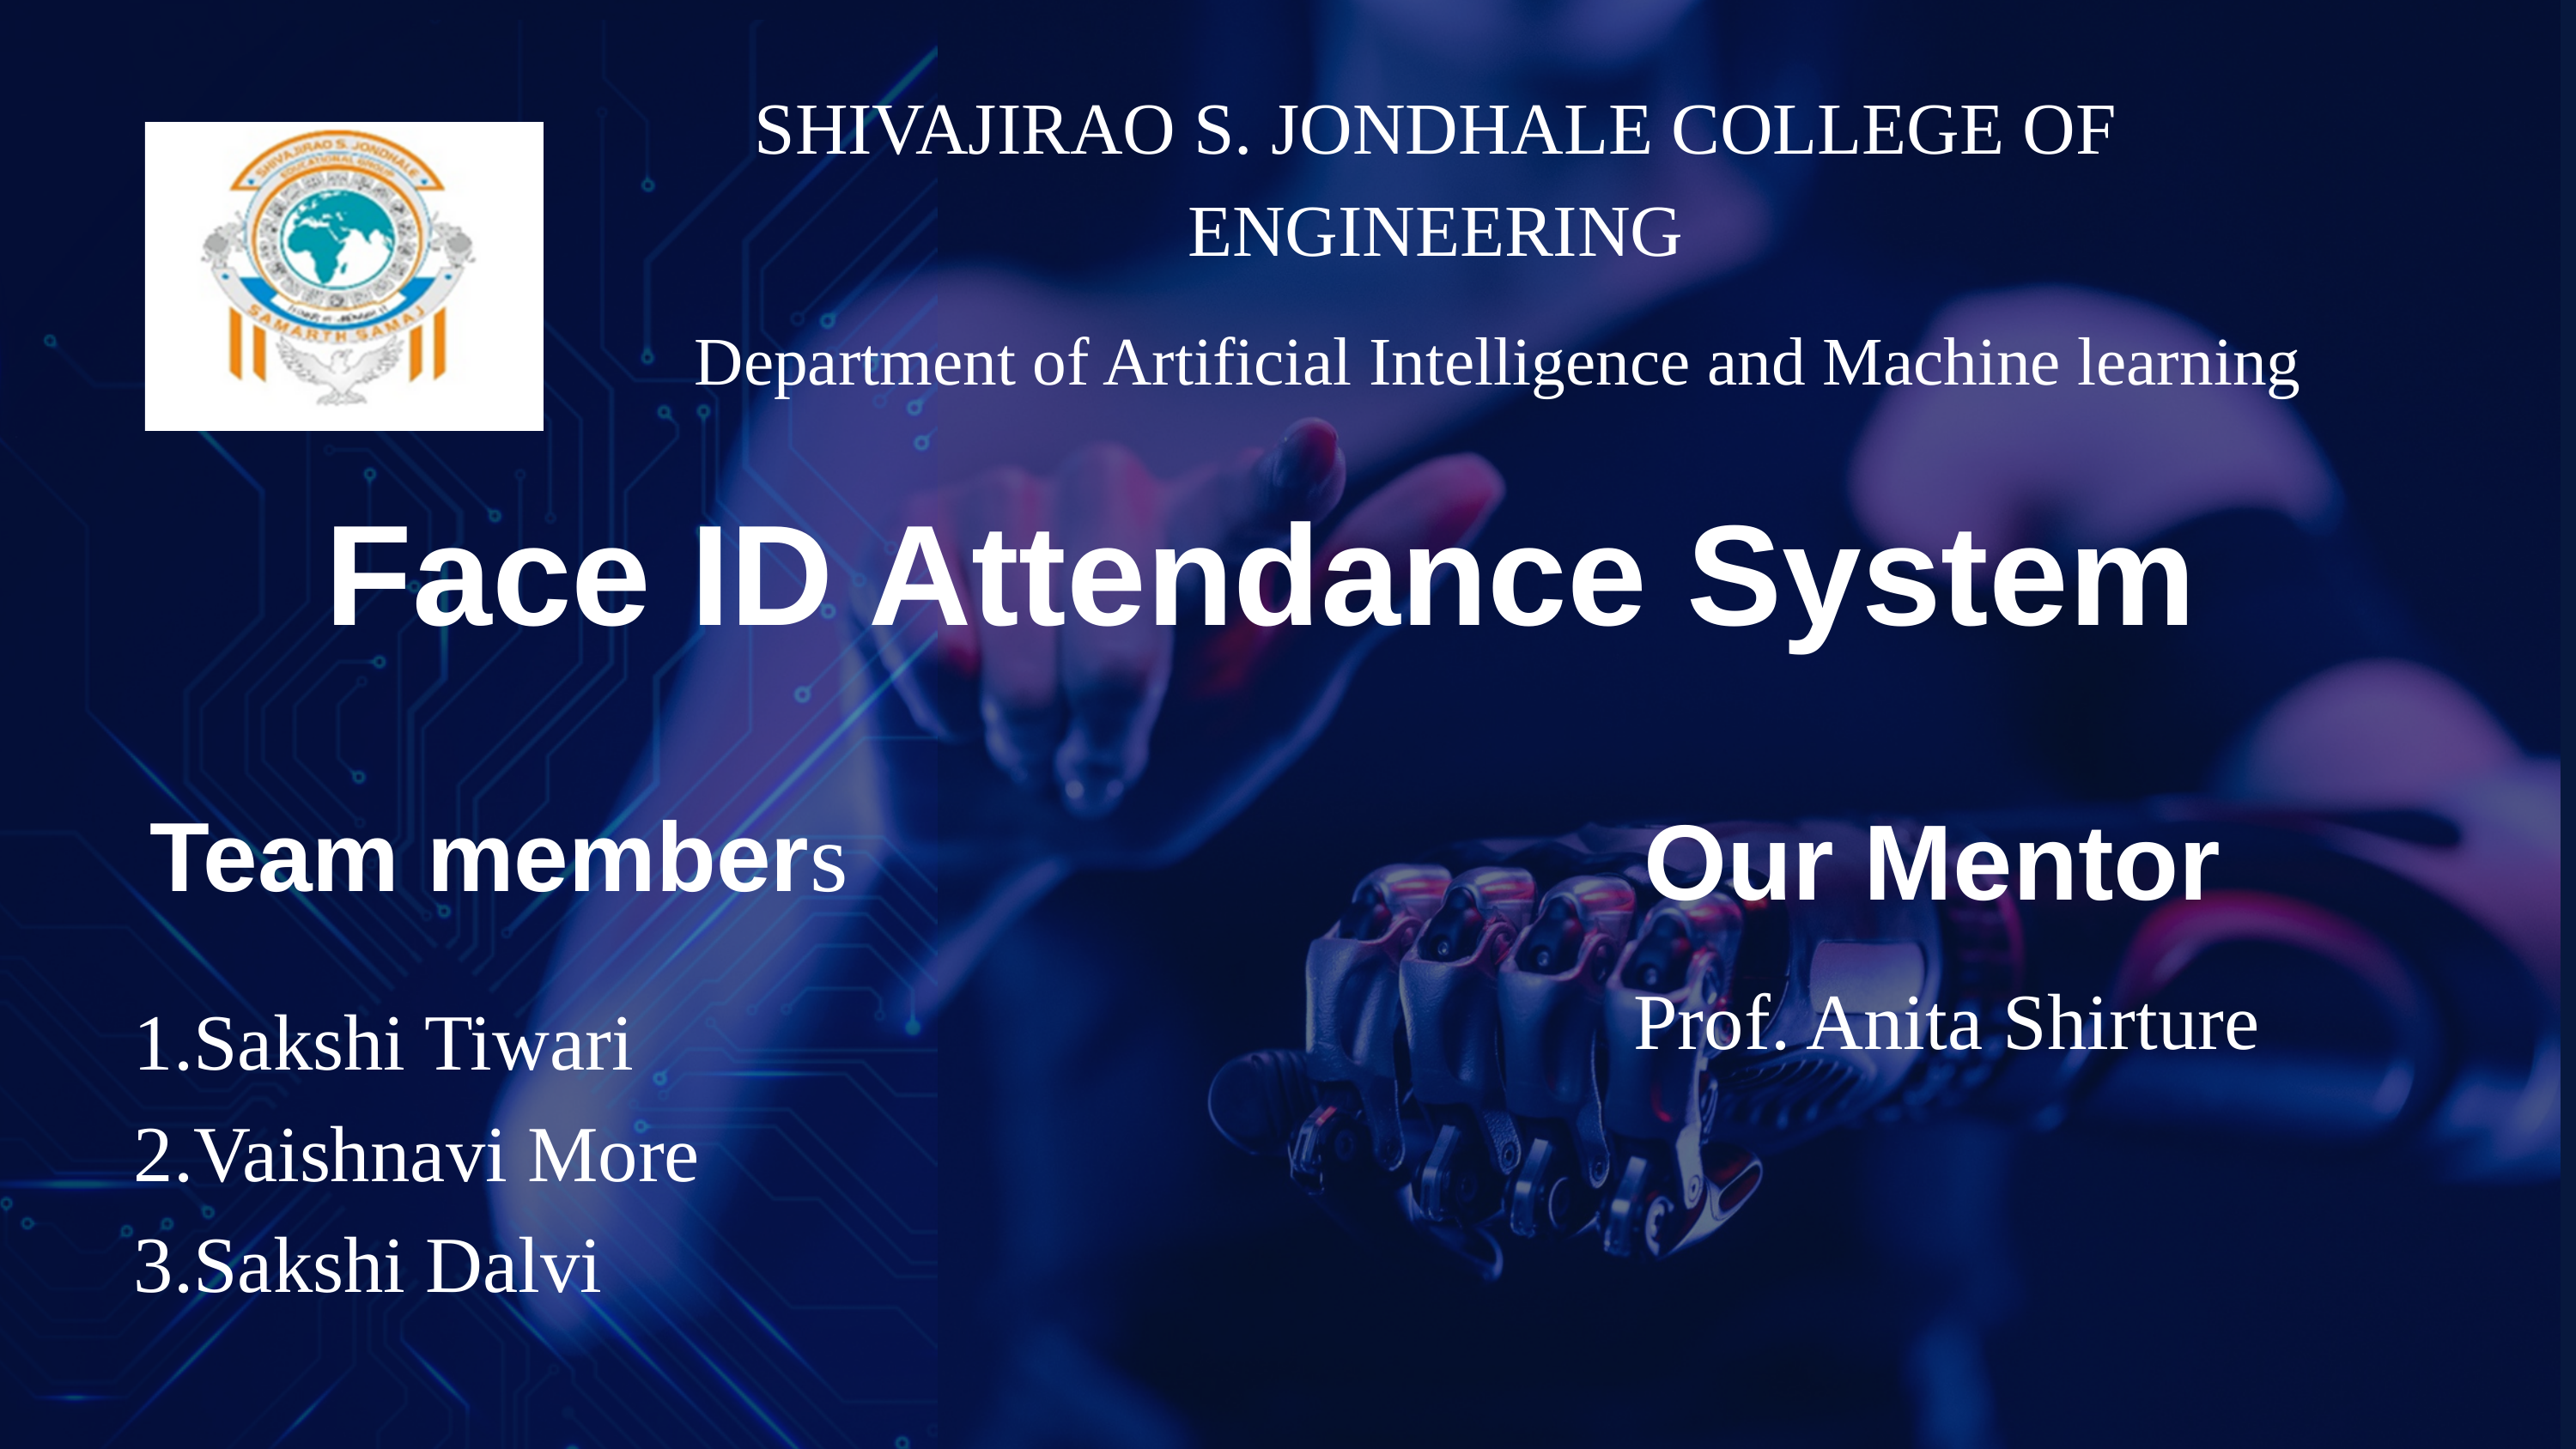

SHIVAJIRAO S. JONDHALE COLLEGE OF ENGINEERING

Department of Artificial Intelligence and Machine learning
Face ID Attendance System
Our Mentor
Team members
Prof. Anita Shirture
1.Sakshi Tiwari
2.Vaishnavi More
3.Sakshi Dalvi